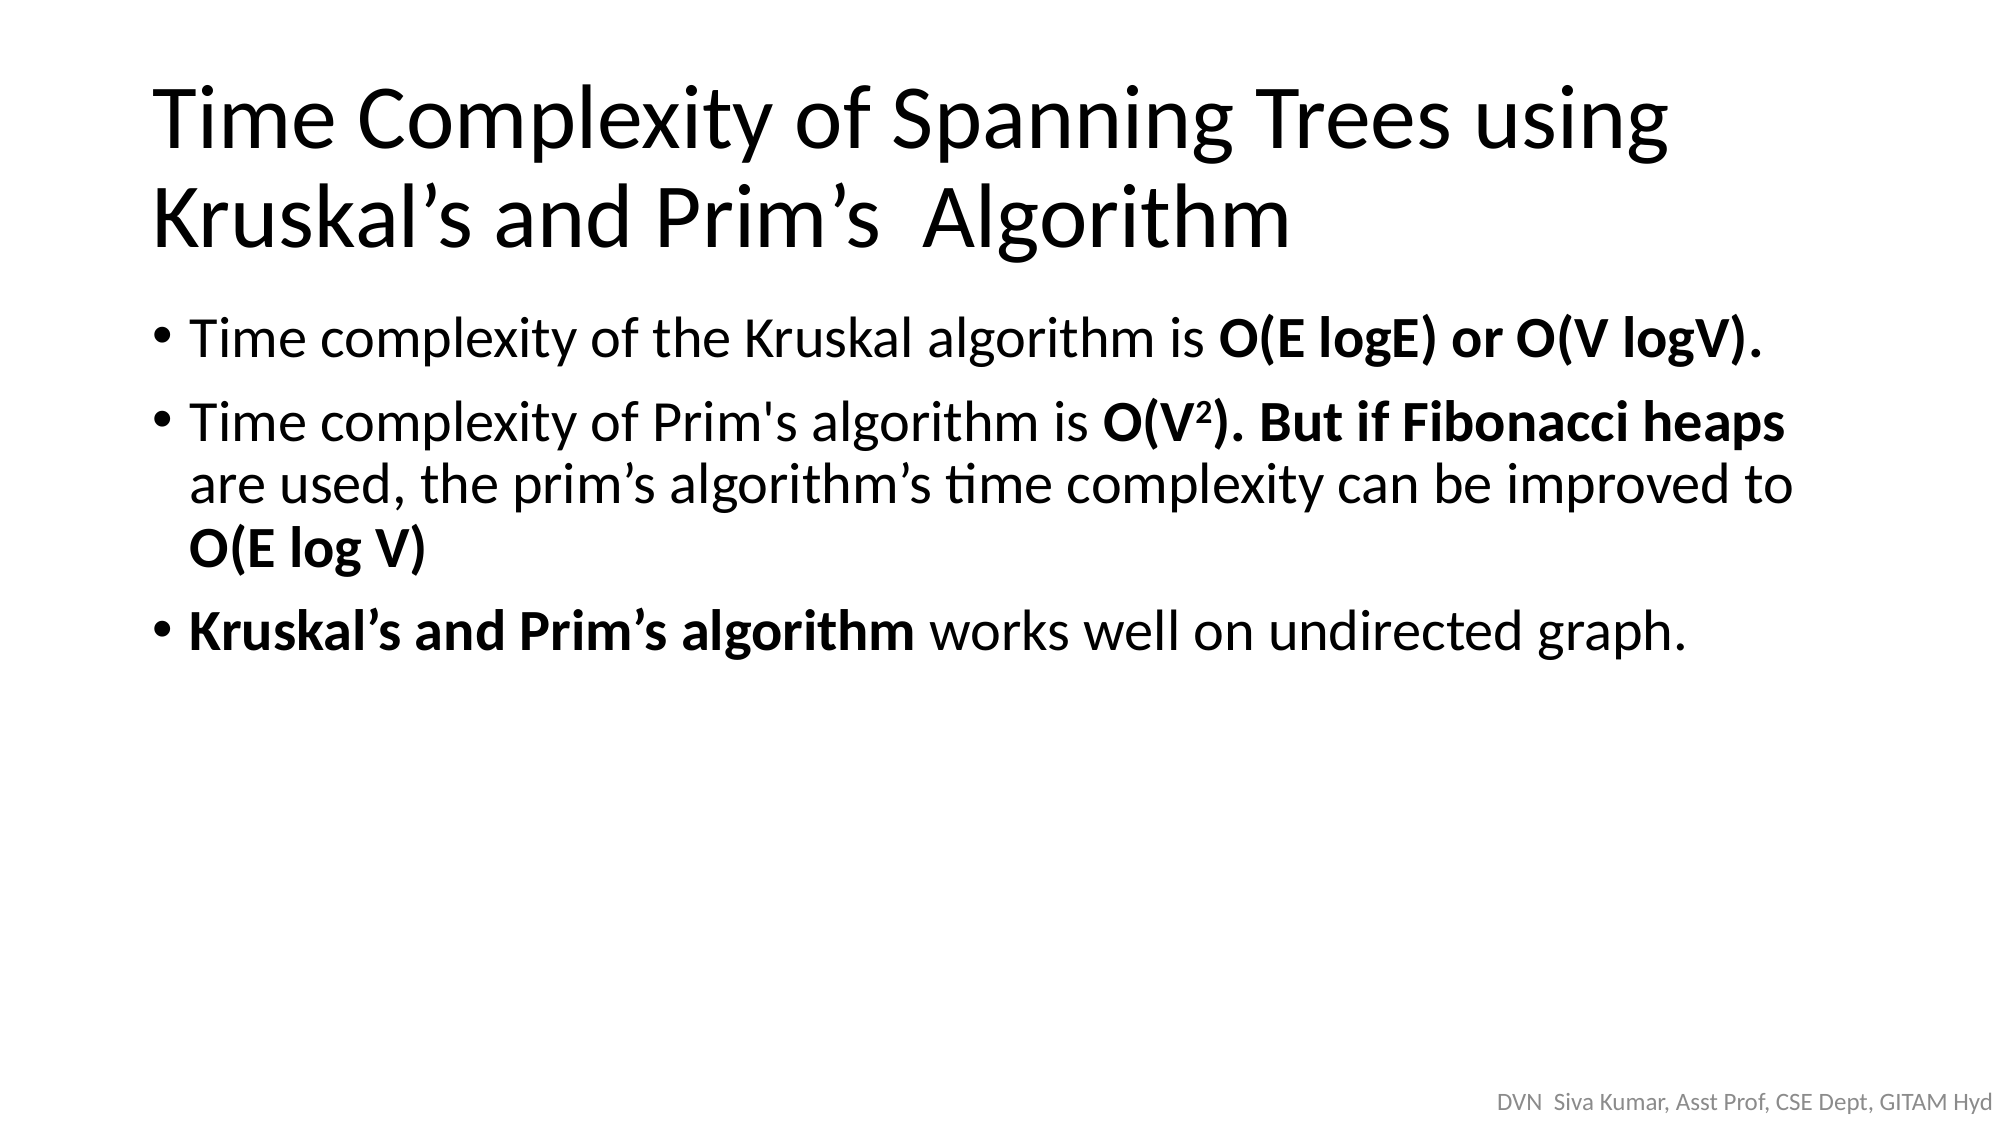

# Time Complexity of Spanning Trees using Kruskal’s and Prim’s  Algorithm
Time complexity of the Kruskal algorithm is O(E logE) or O(V logV).
Time complexity of Prim's algorithm is O(V2). But if Fibonacci heaps are used, the prim’s algorithm’s time complexity can be improved to O(E log V)
Kruskal’s and Prim’s algorithm works well on undirected graph.

DVN  Siva Kumar, Asst Prof, CSE Dept, GITAM Hyd